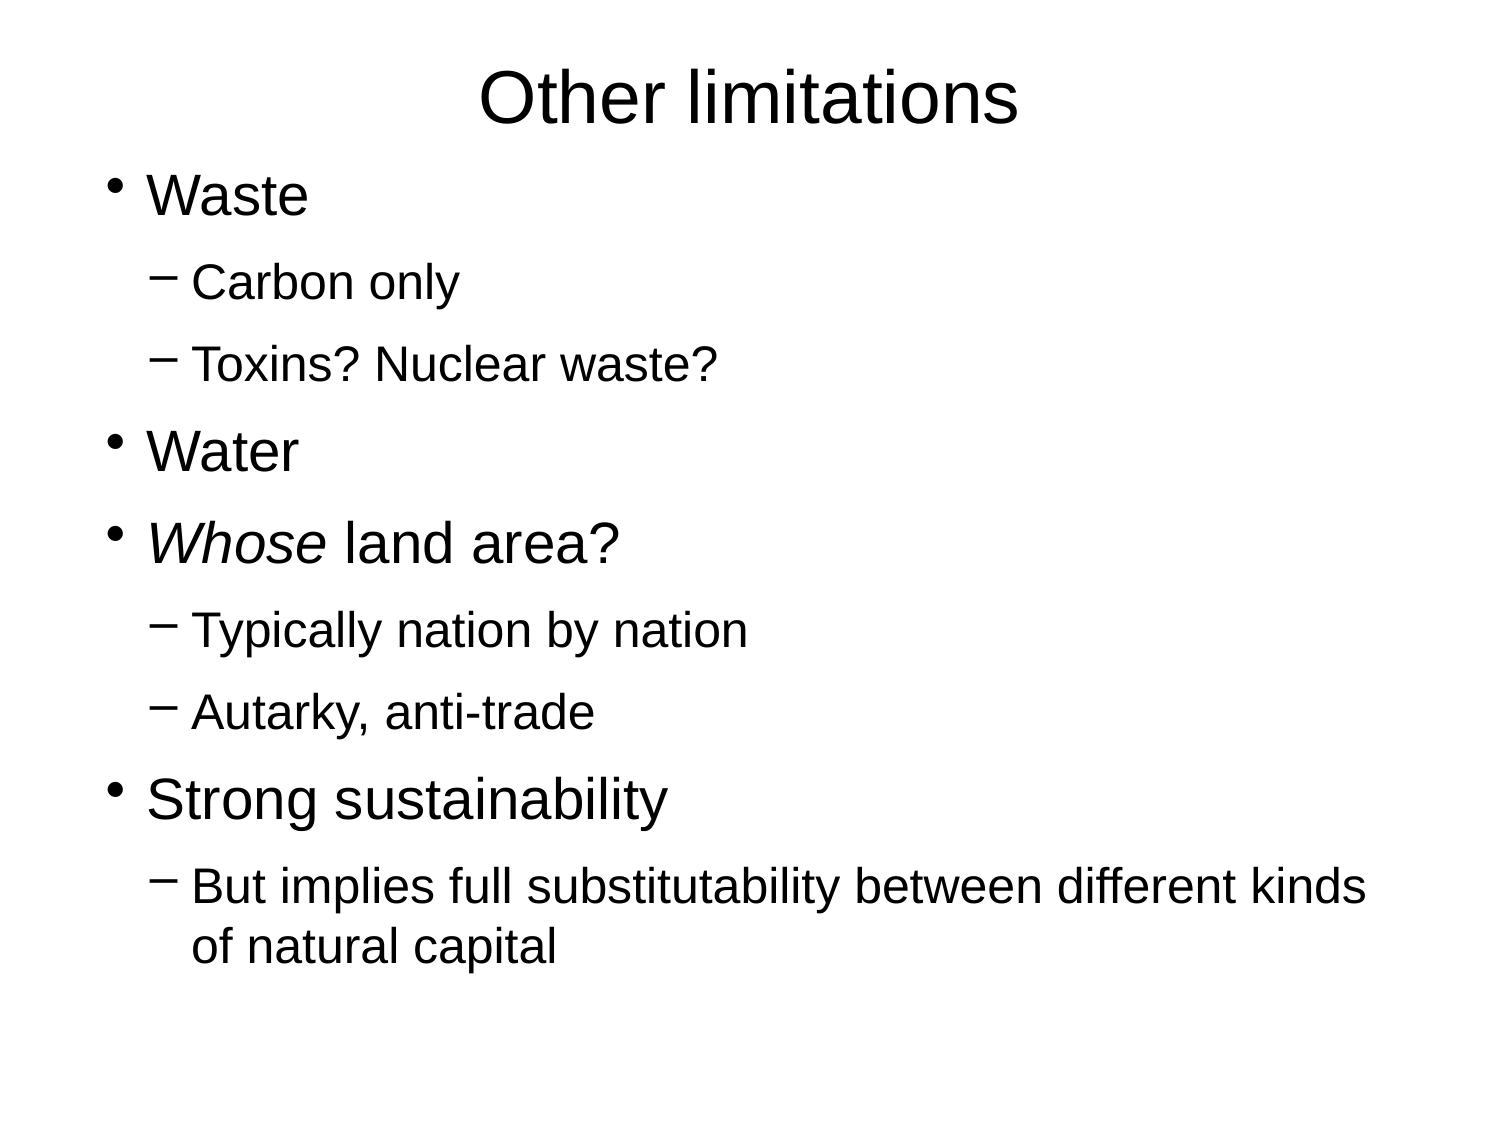

# Other limitations
Waste
Carbon only
Toxins? Nuclear waste?
Water
Whose land area?
Typically nation by nation
Autarky, anti-trade
Strong sustainability
But implies full substitutability between different kinds of natural capital